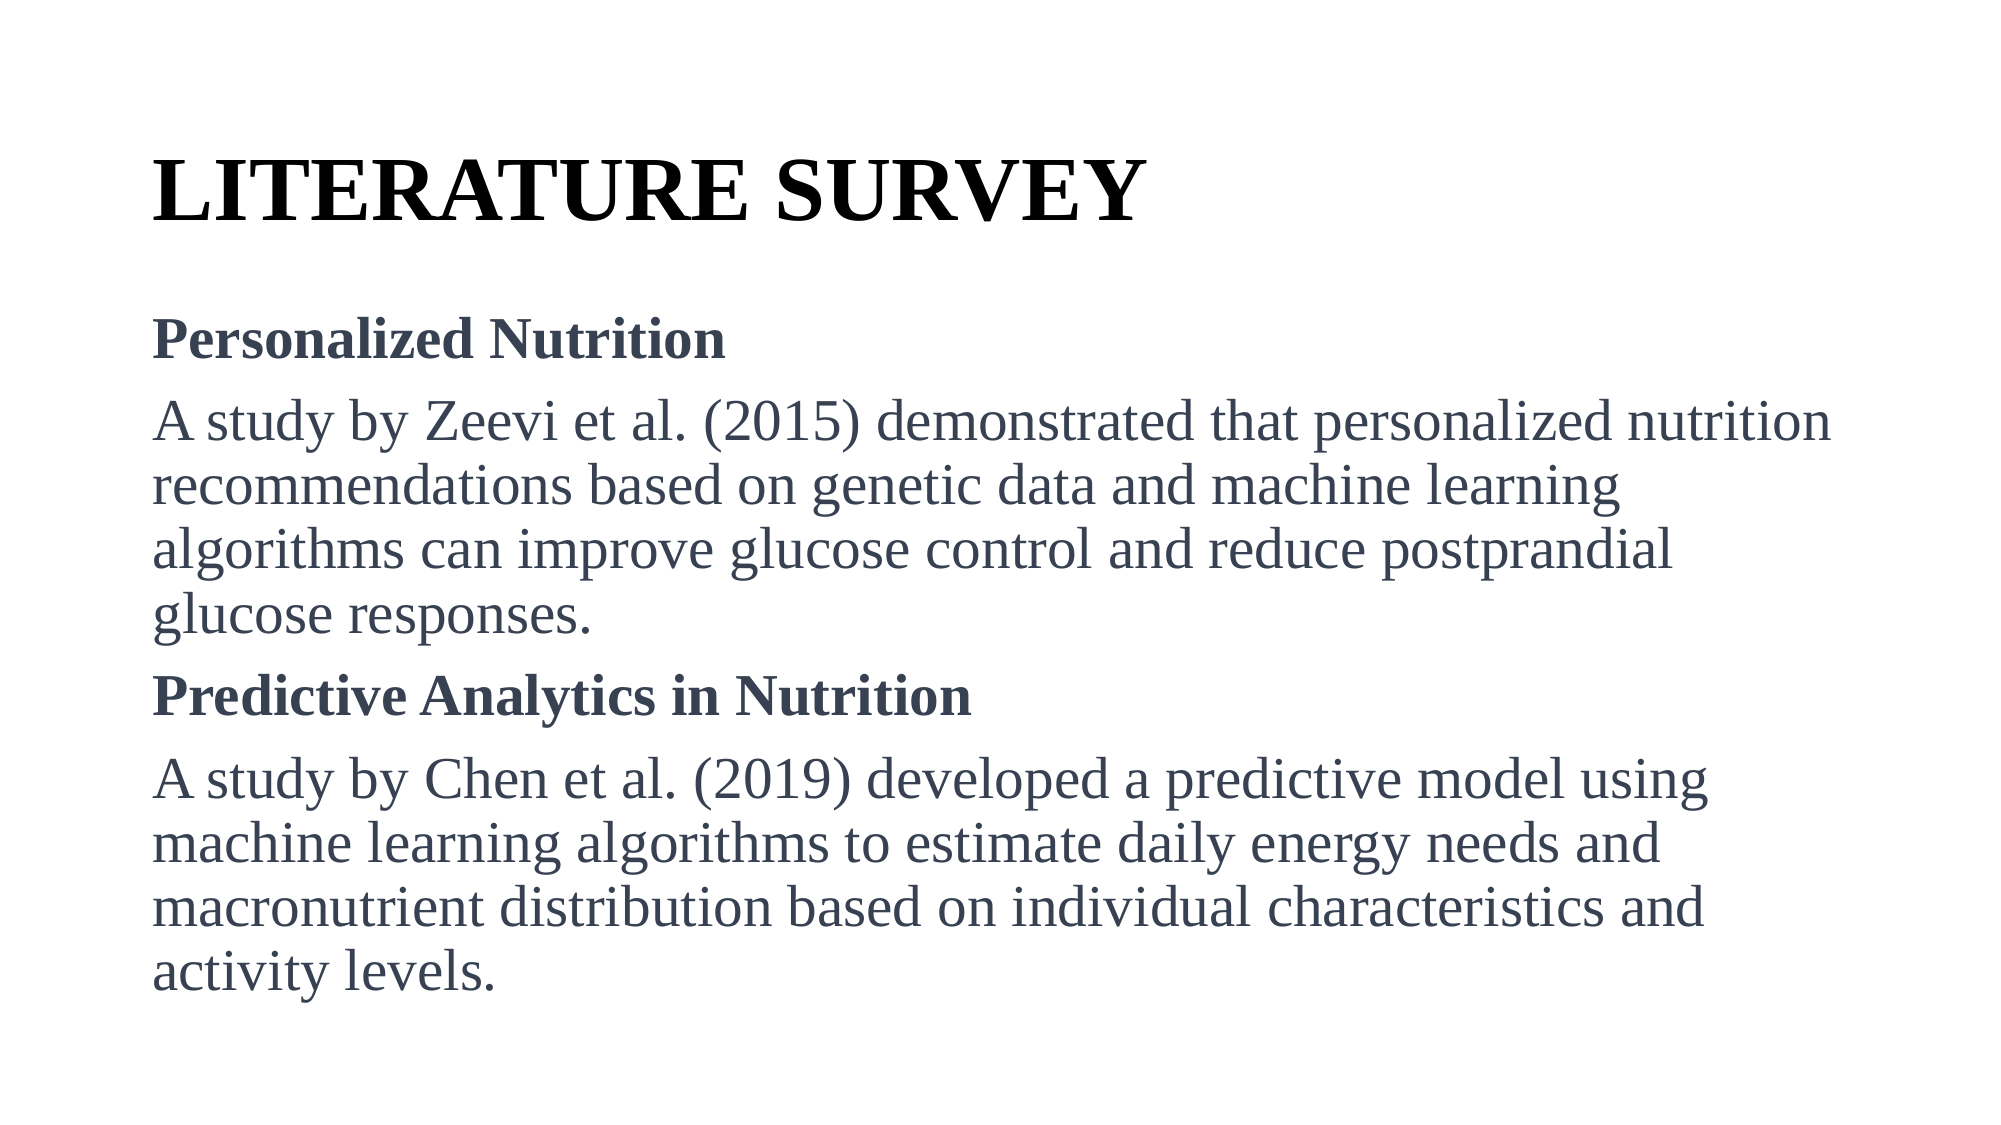

# LITERATURE SURVEY
Personalized Nutrition
A study by Zeevi et al. (2015) demonstrated that personalized nutrition recommendations based on genetic data and machine learning algorithms can improve glucose control and reduce postprandial glucose responses.
Predictive Analytics in Nutrition
A study by Chen et al. (2019) developed a predictive model using machine learning algorithms to estimate daily energy needs and macronutrient distribution based on individual characteristics and activity levels.